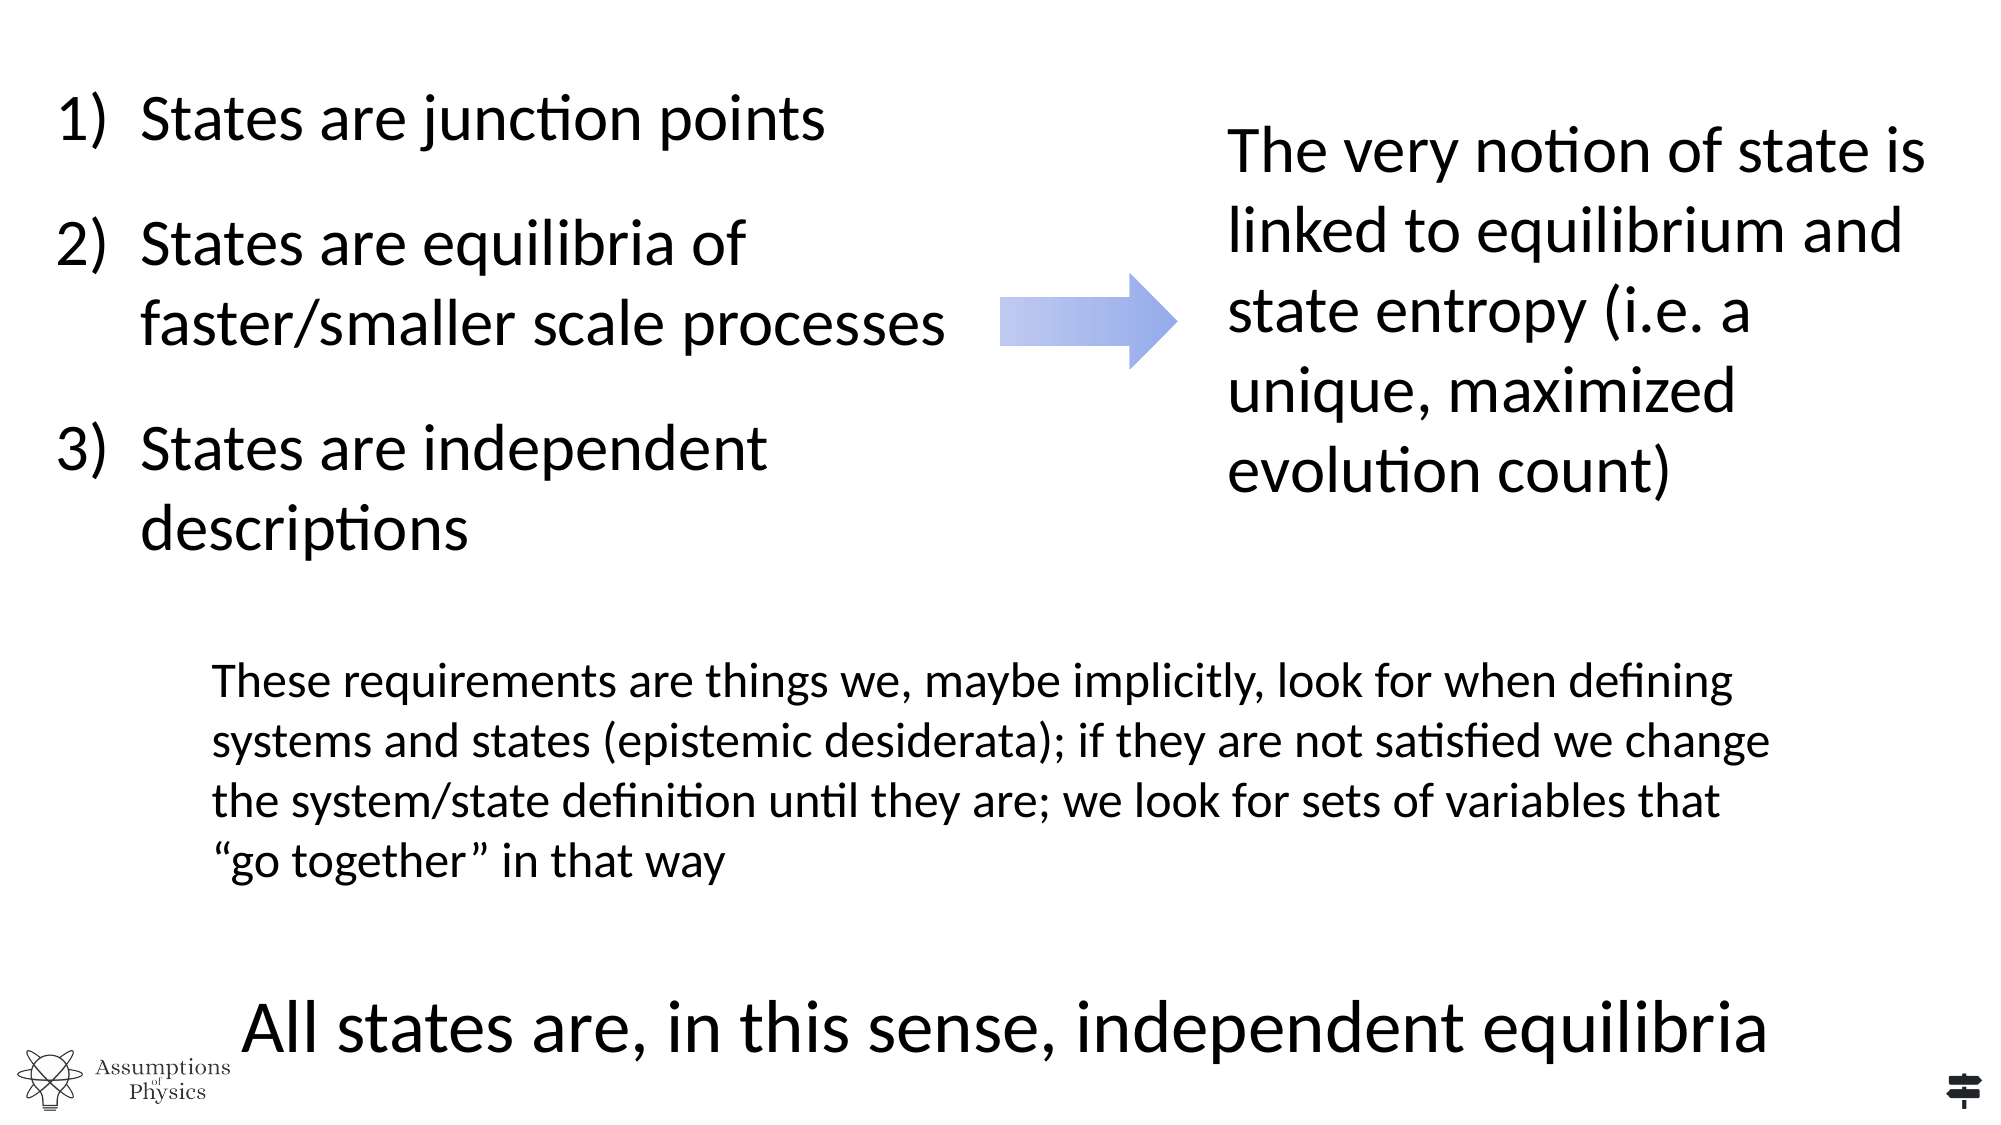

States are junction points

States are equilibria of faster/smaller scale processes

States are independent descriptions
The very notion of state is linked to equilibrium and state entropy (i.e. a unique, maximized evolution count)

These requirements are things we, maybe implicitly, look for when defining systems and states (epistemic desiderata); if they are not satisfied we change the system/state definition until they are; we look for sets of variables that “go together” in that way
All states are, in this sense, independent equilibria